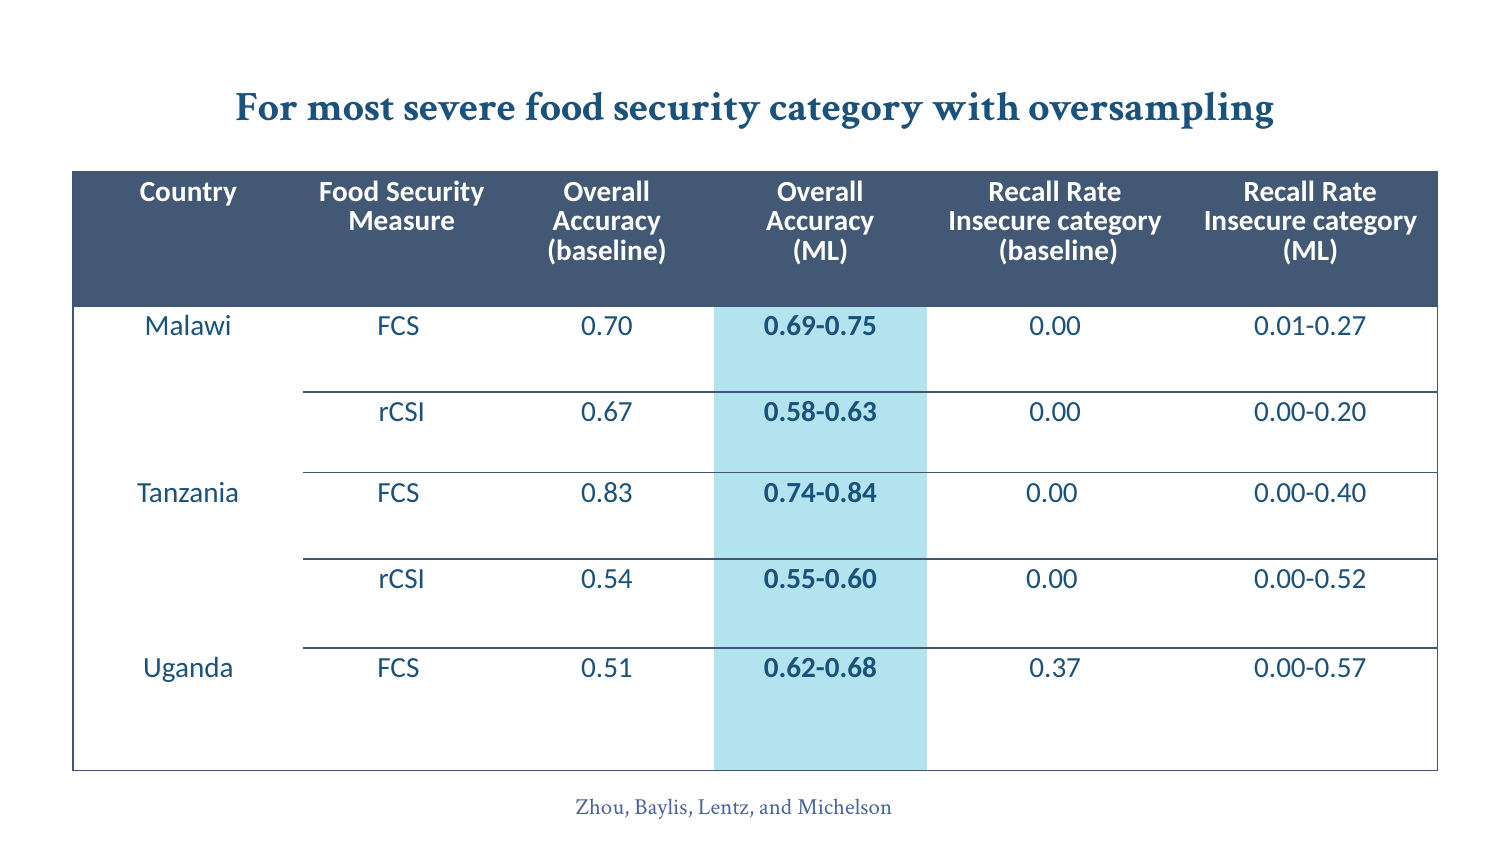

# For most severe food security category with oversampling
| Country | Food Security Measure | Overall Accuracy (baseline) | Overall Accuracy (ML) | Recall Rate Insecure category (baseline) | Recall Rate Insecure category (ML) |
| --- | --- | --- | --- | --- | --- |
| Malawi | FCS | 0.70 | 0.69-0.75 | 0.00 | 0.01-0.27 |
|  | rCSI | 0.67 | 0.58-0.63 | 0.00 | 0.00-0.20 |
| Tanzania | FCS | 0.83 | 0.74-0.84 | 0.00 | 0.00-0.40 |
|  | rCSI | 0.54 | 0.55-0.60 | 0.00 | 0.00-0.52 |
| Uganda | FCS | 0.51 | 0.62-0.68 | 0.37 | 0.00-0.57 |
Zhou, Baylis, Lentz, and Michelson